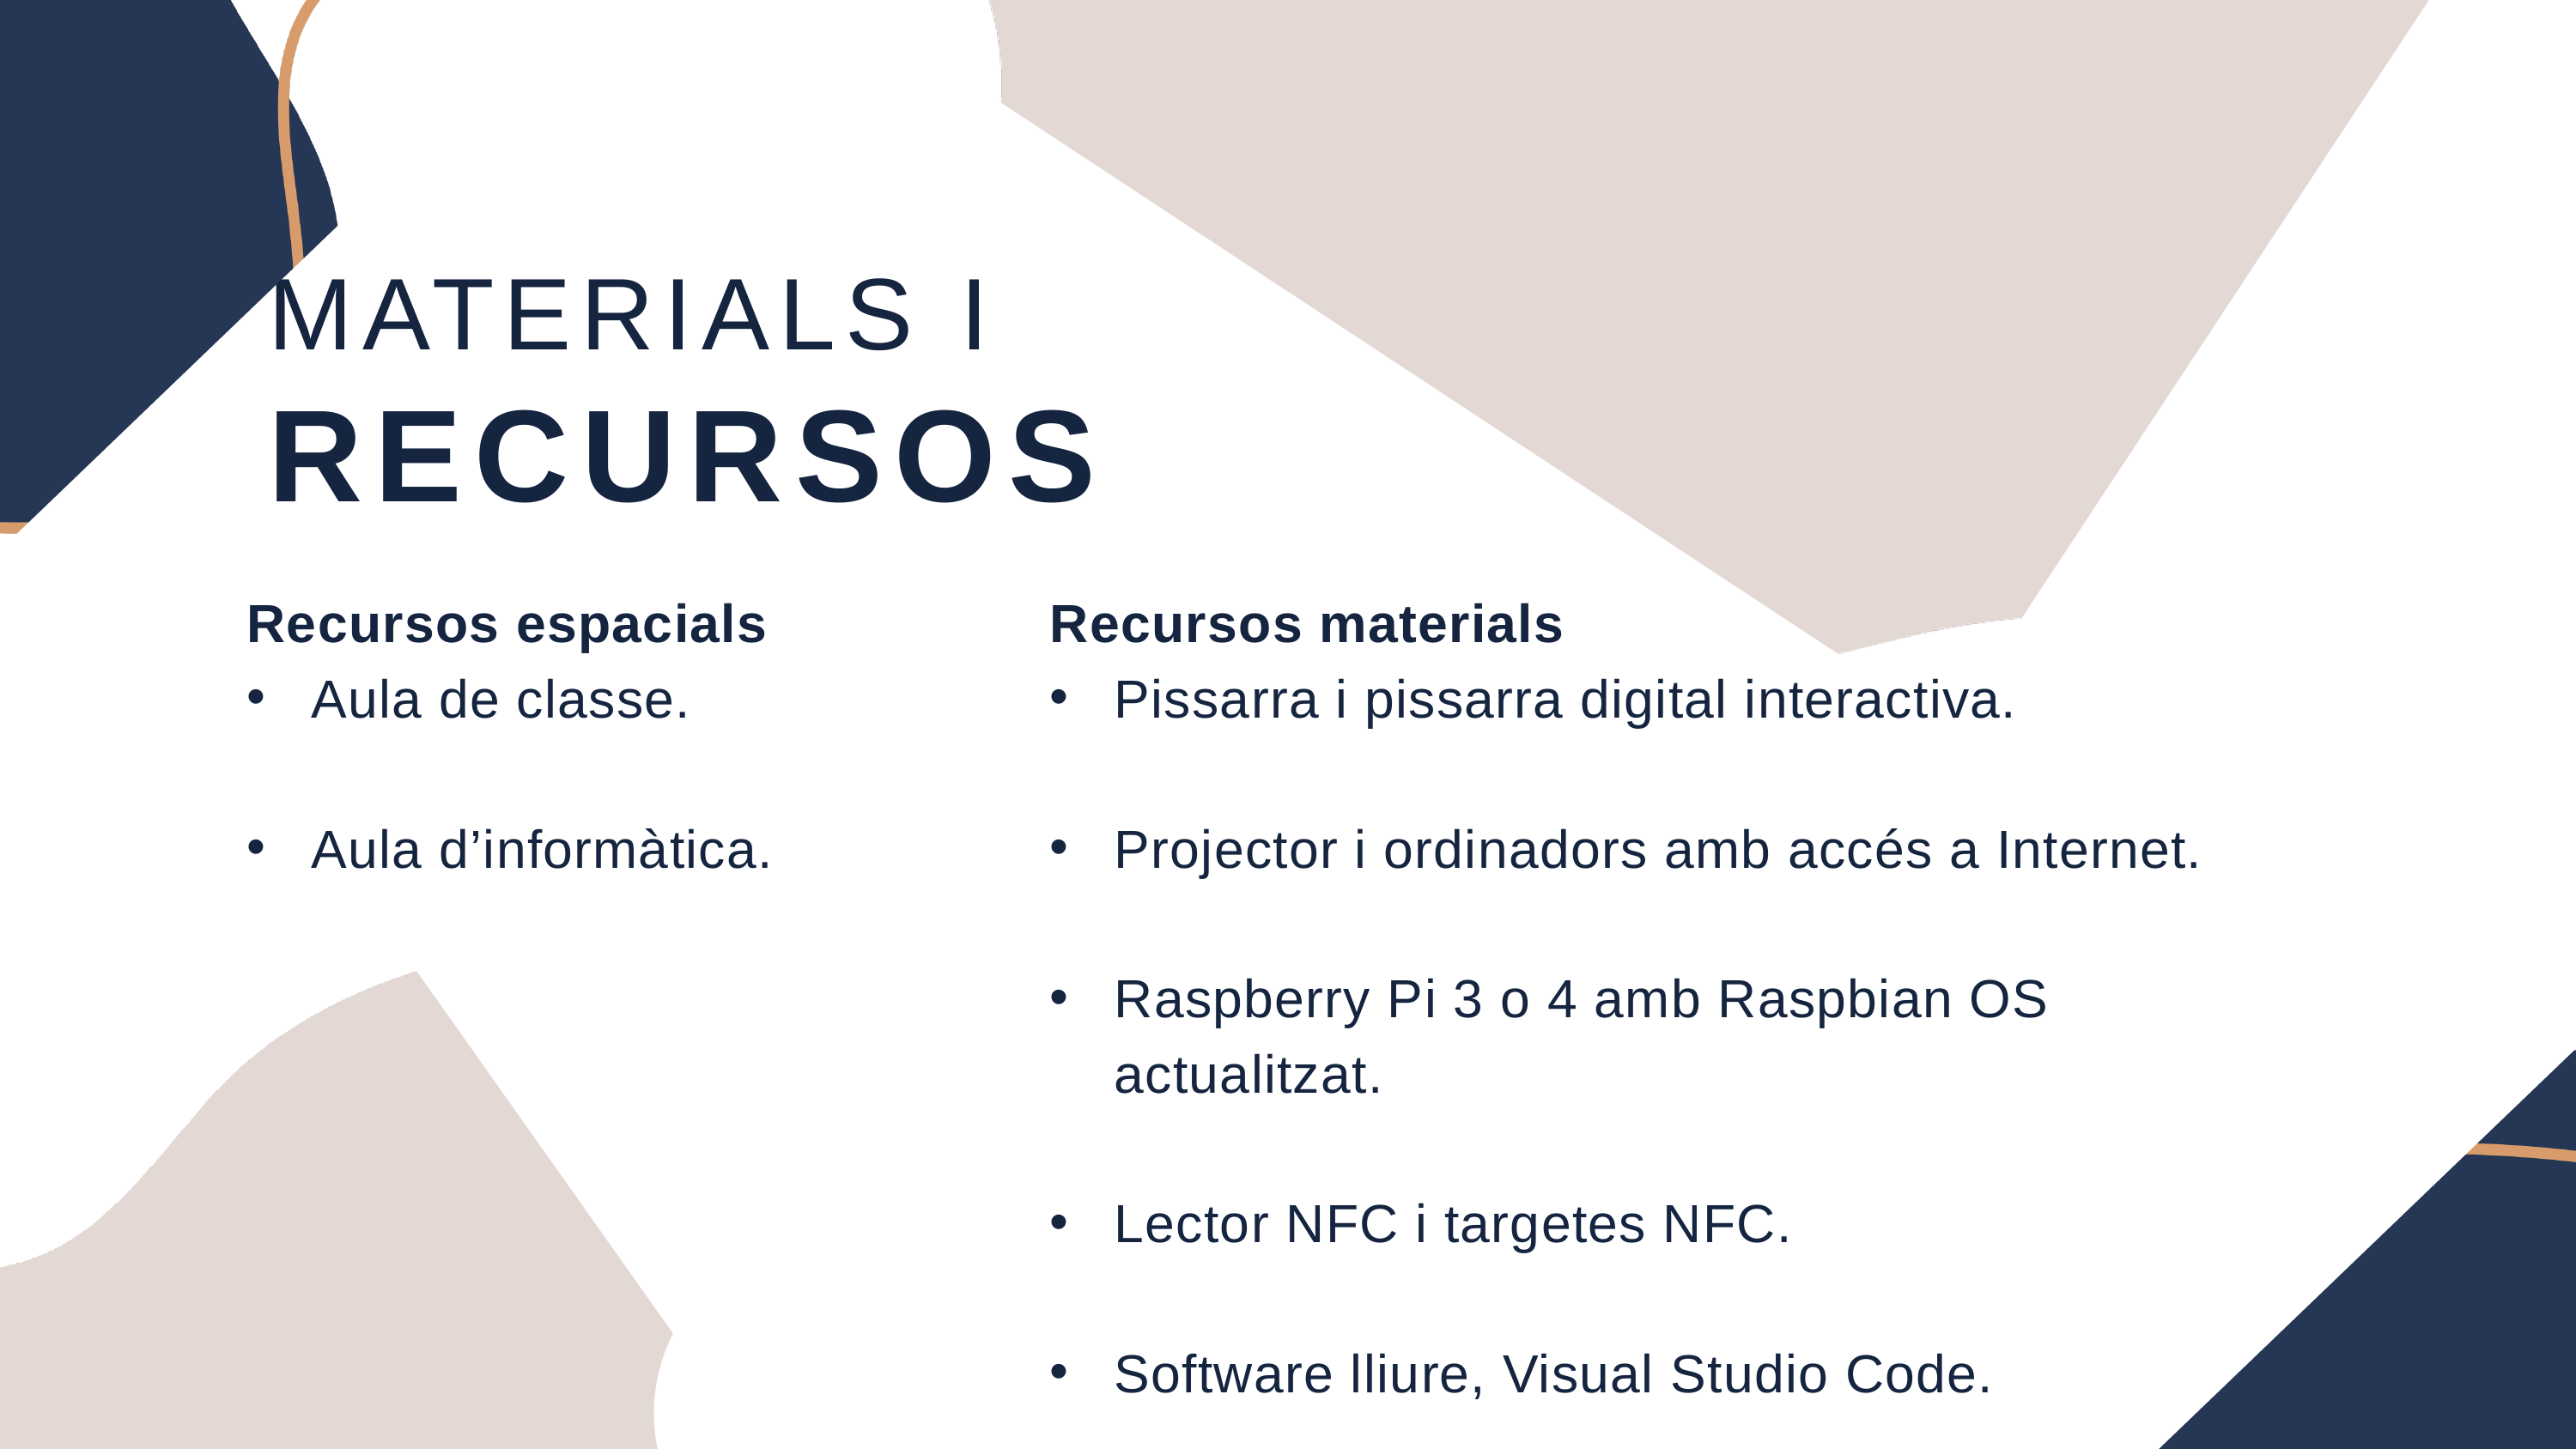

MATERIALS I
RECURSOS
Recursos espacials
Aula de classe.

Aula d’informàtica.
Recursos materials
Pissarra i pissarra digital interactiva.

Projector i ordinadors amb accés a Internet.

Raspberry Pi 3 o 4 amb Raspbian OS actualitzat.

Lector NFC i targetes NFC.

Software lliure, Visual Studio Code.